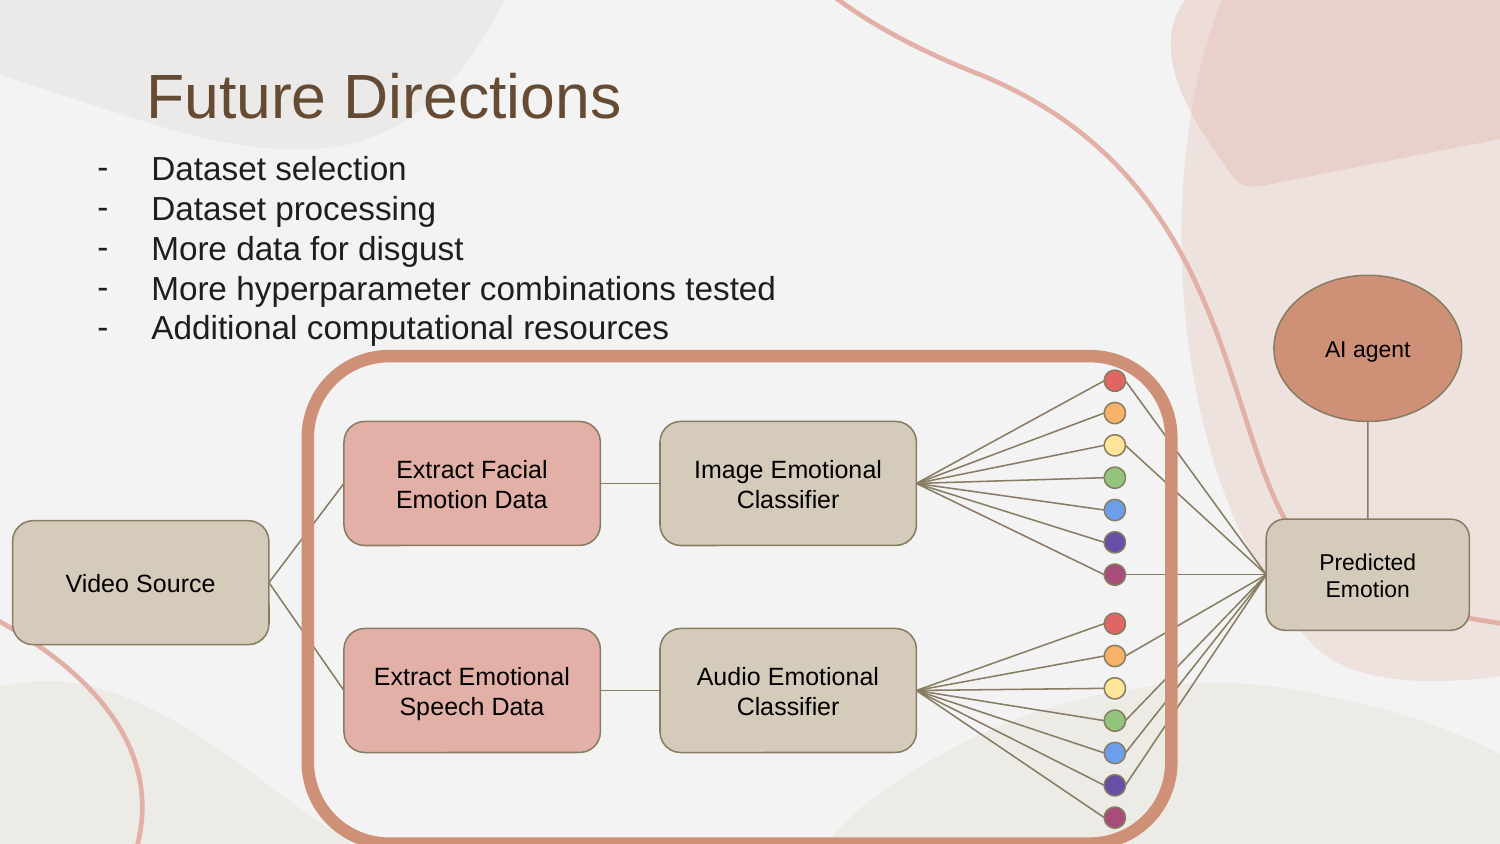

# Future Directions
Dataset selection
Dataset processing
More data for disgust
More hyperparameter combinations tested
Additional computational resources
AI agent

Extract Facial Emotion Data
Image Emotional Classifier

Predicted Emotion
Video Source

Extract Emotional Speech Data
Audio Emotional Classifier